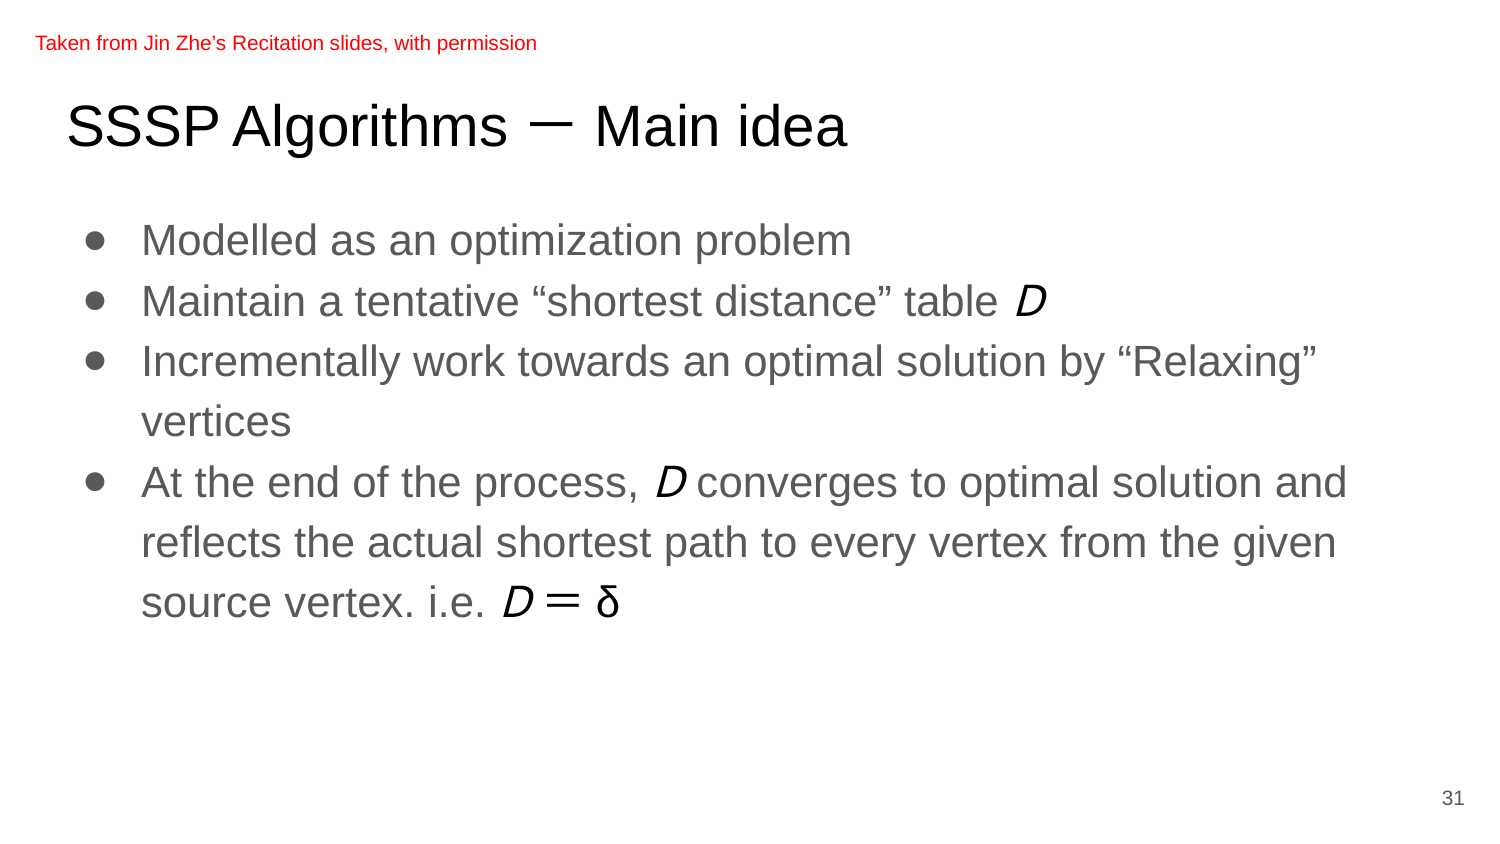

Taken from Jin Zhe’s Recitation slides, with permission
# SSSP Algorithms－Main idea
Modelled as an optimization problem
Maintain a tentative “shortest distance” table D
Incrementally work towards an optimal solution by “Relaxing” vertices
At the end of the process, D converges to optimal solution and reflects the actual shortest path to every vertex from the given source vertex. i.e. D＝δ

31